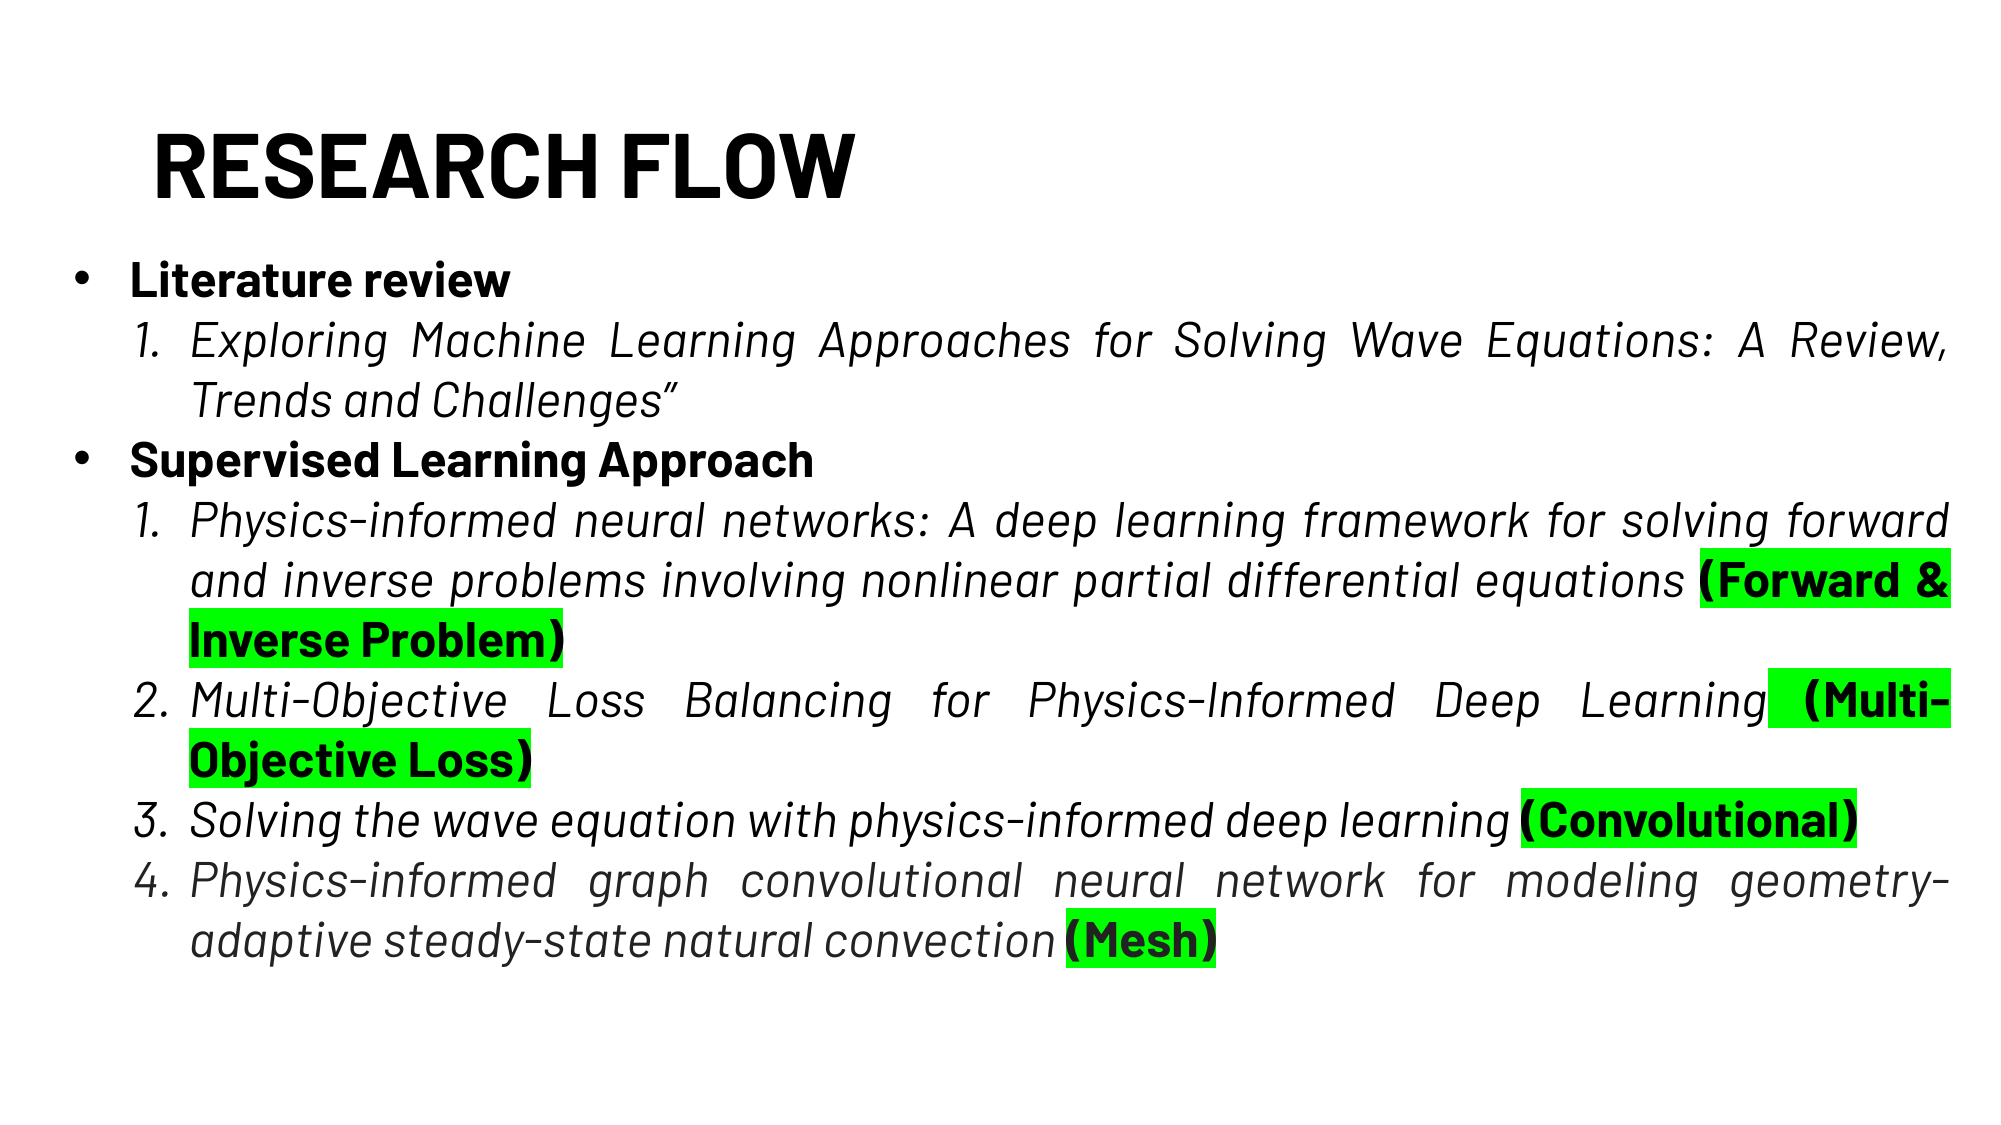

# RESEARCH FLOW
Literature review
Exploring Machine Learning Approaches for Solving Wave Equations: A Review, Trends and Challenges”
Supervised Learning Approach
Physics-informed neural networks: A deep learning framework for solving forward and inverse problems involving nonlinear partial differential equations (Forward & Inverse Problem)
Multi-Objective Loss Balancing for Physics-Informed Deep Learning (Multi-Objective Loss)
Solving the wave equation with physics-informed deep learning (Convolutional)
Physics-informed graph convolutional neural network for modeling geometry-adaptive steady-state natural convection (Mesh)